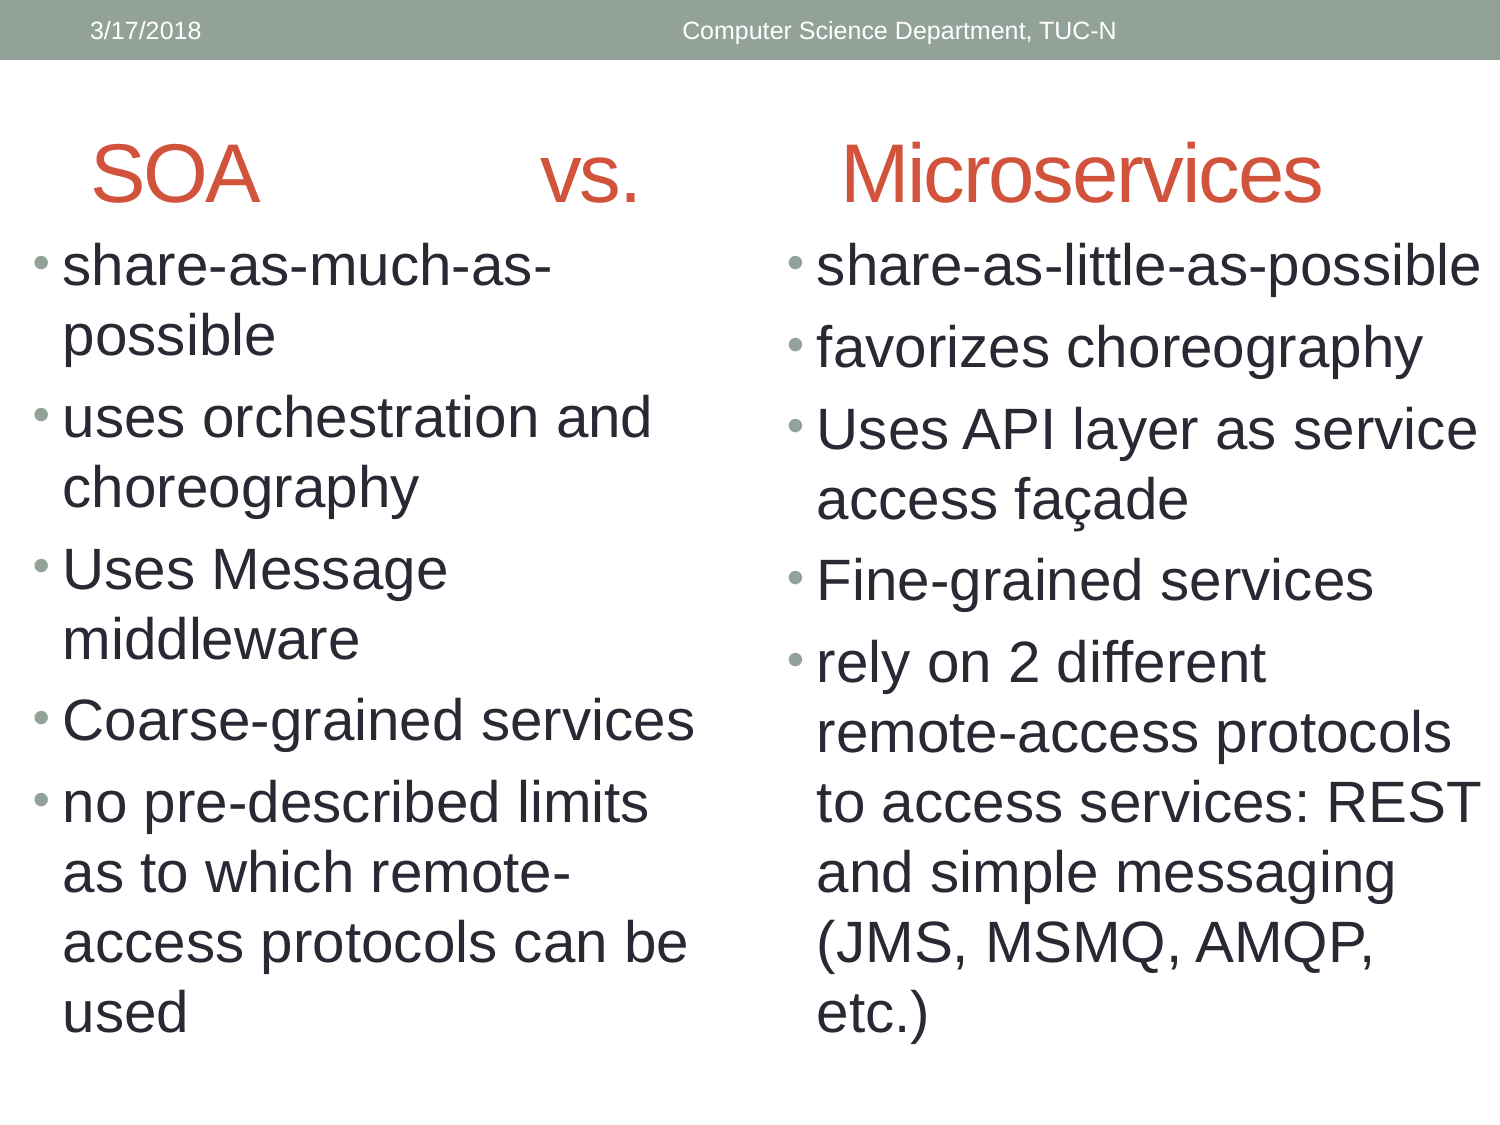

3/17/2018
Computer Science Department, TUC-N
# SOA 		vs. 		Microservices
share-as-much-as-possible
uses orchestration and choreography
Uses Message middleware
Coarse-grained services
no pre-described limits as to which remote-access protocols can be used
share-as-little-as-possible
favorizes choreography
Uses API layer as service access façade
Fine-grained services
rely on 2 different remote-access protocols to access services: REST and simple messaging (JMS, MSMQ, AMQP, etc.)